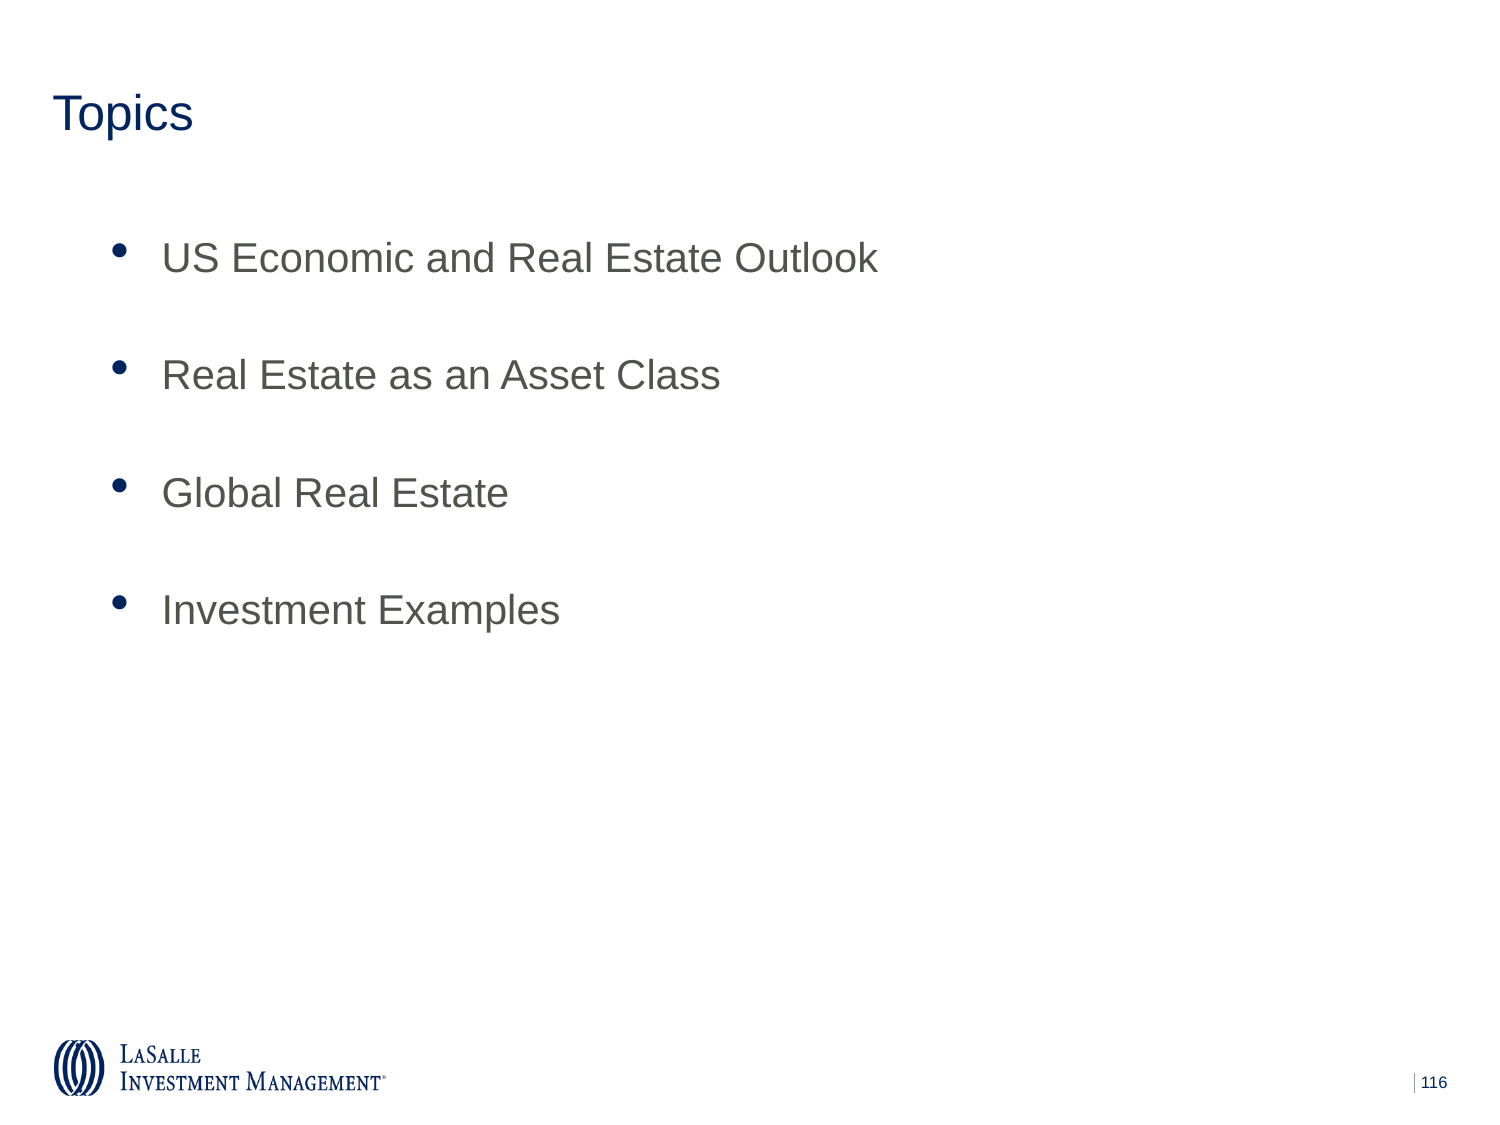

# Topics
 US Economic and Real Estate Outlook
 Real Estate as an Asset Class
 Global Real Estate
 Investment Examples